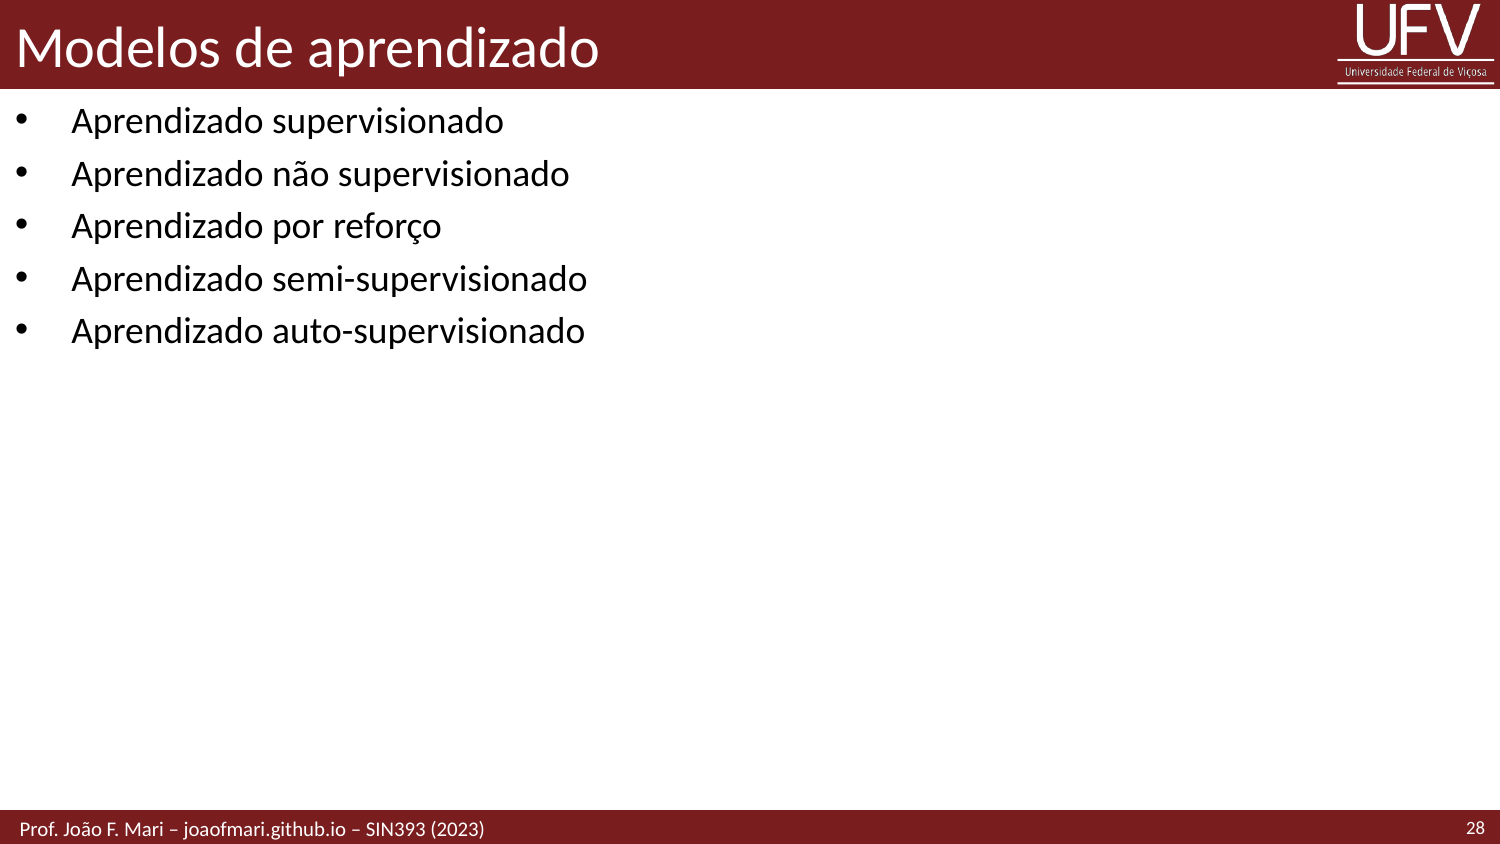

# Modelos de aprendizado
Aprendizado supervisionado
Aprendizado não supervisionado
Aprendizado por reforço
Aprendizado semi-supervisionado
Aprendizado auto-supervisionado

28
 Prof. João F. Mari – joaofmari.github.io – SIN393 (2023)